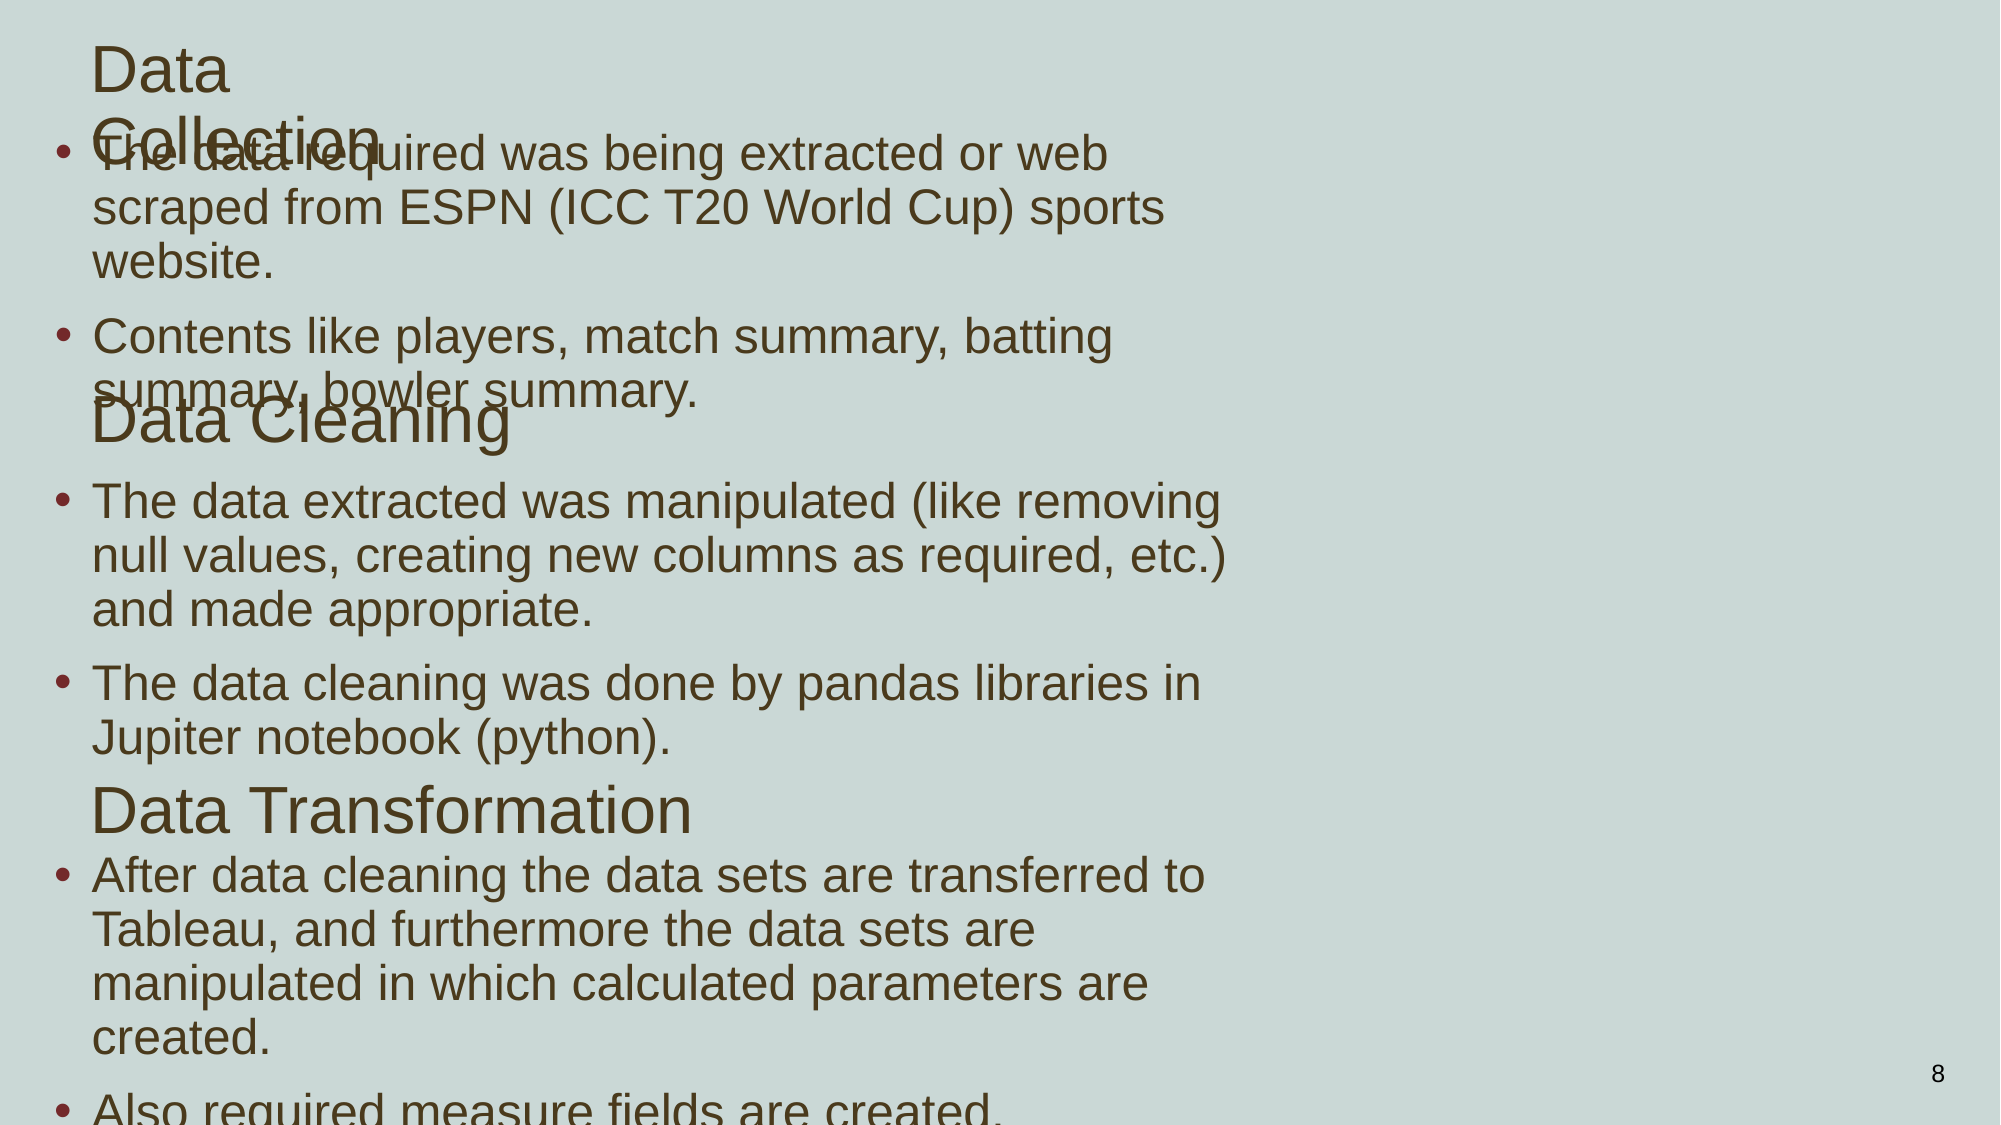

Data Collection
The data required was being extracted or web scraped from ESPN (ICC T20 World Cup) sports website.
Contents like players, match summary, batting summary, bowler summary.
Data Cleaning
The data extracted was manipulated (like removing null values, creating new columns as required, etc.) and made appropriate.
The data cleaning was done by pandas libraries in Jupiter notebook (python).
Data Transformation
After data cleaning the data sets are transferred to Tableau, and furthermore the data sets are manipulated in which calculated parameters are created.
Also required measure fields are created.
8